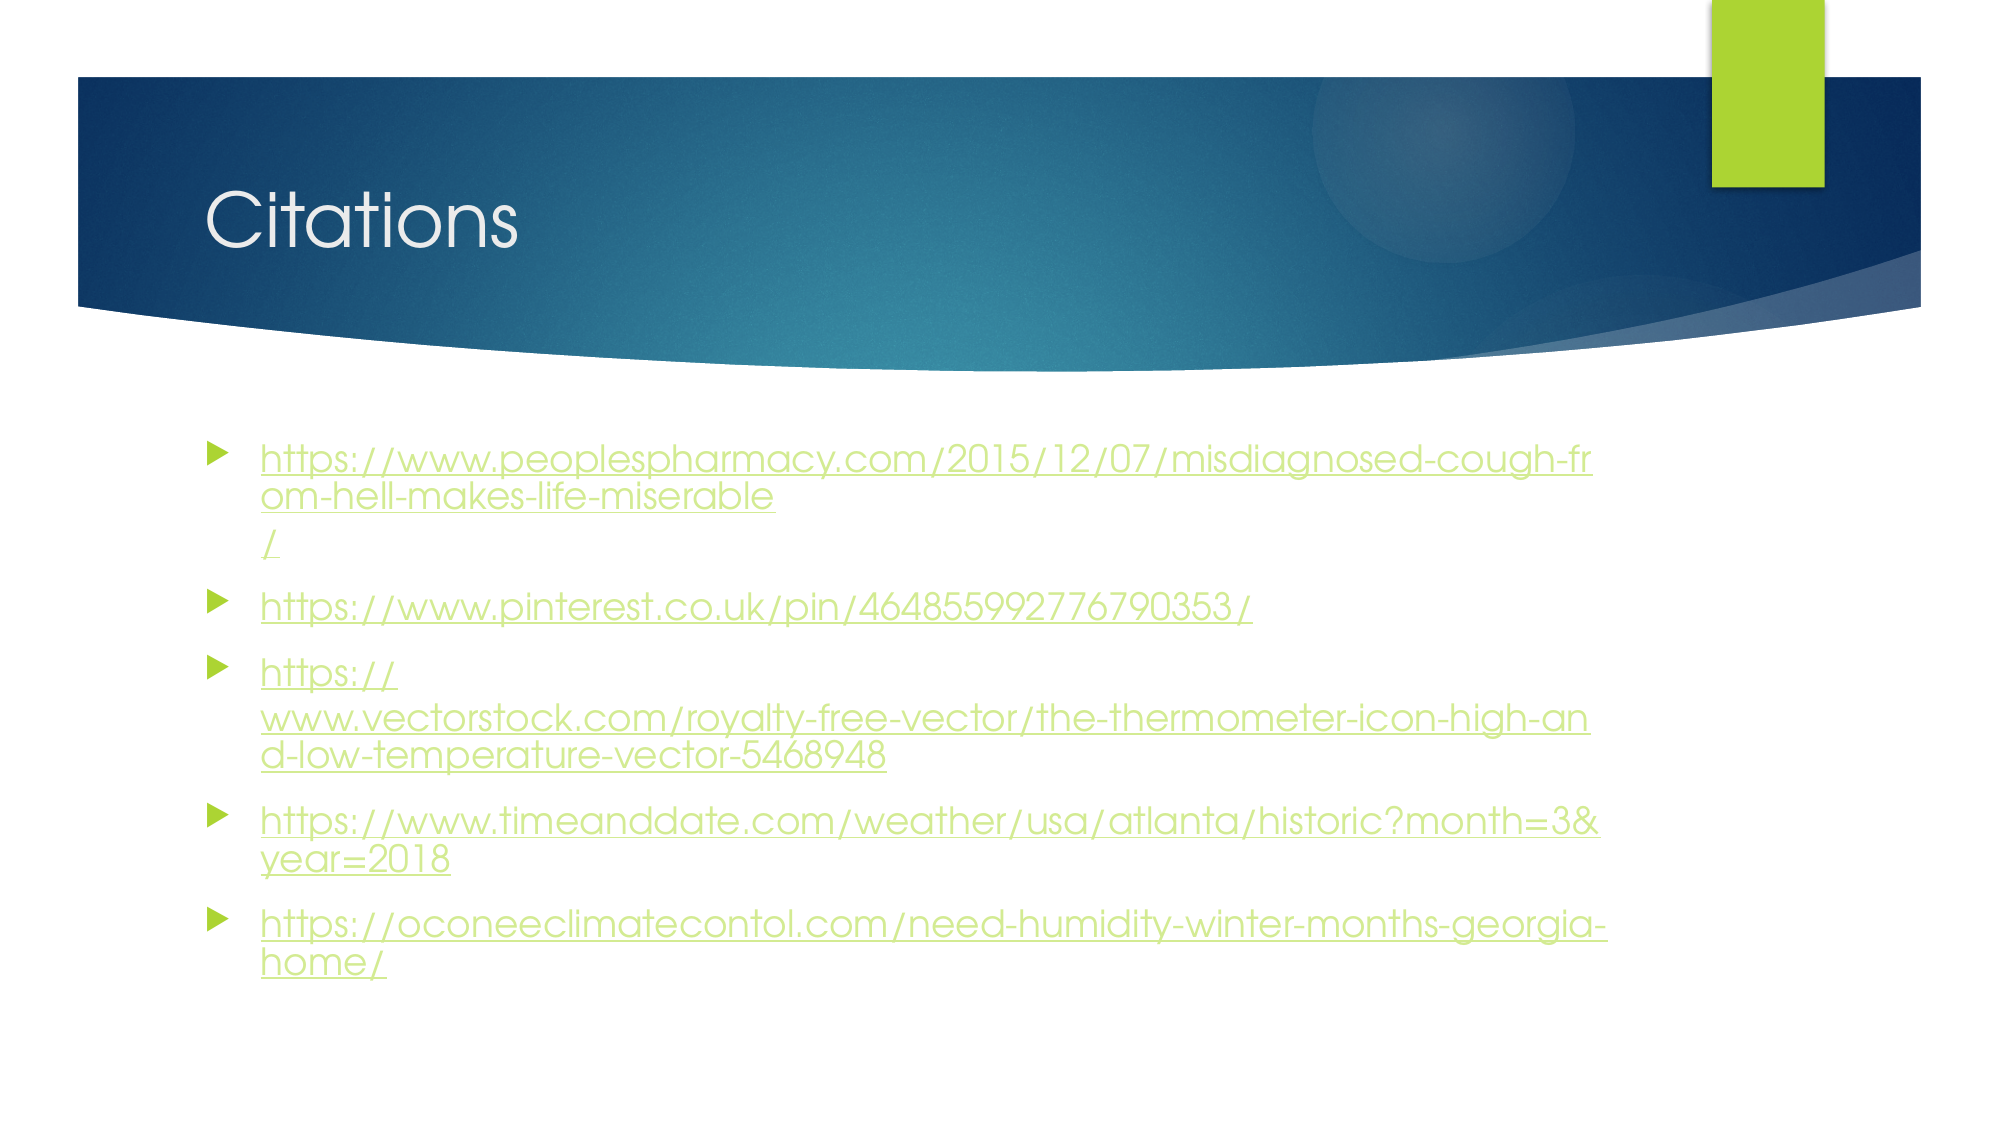

# Citations
https://www.peoplespharmacy.com/2015/12/07/misdiagnosed-cough-from-hell-makes-life-miserable/
https://www.pinterest.co.uk/pin/464855992776790353/
https://www.vectorstock.com/royalty-free-vector/the-thermometer-icon-high-and-low-temperature-vector-5468948
https://www.timeanddate.com/weather/usa/atlanta/historic?month=3&year=2018
https://oconeeclimatecontol.com/need-humidity-winter-months-georgia-home/